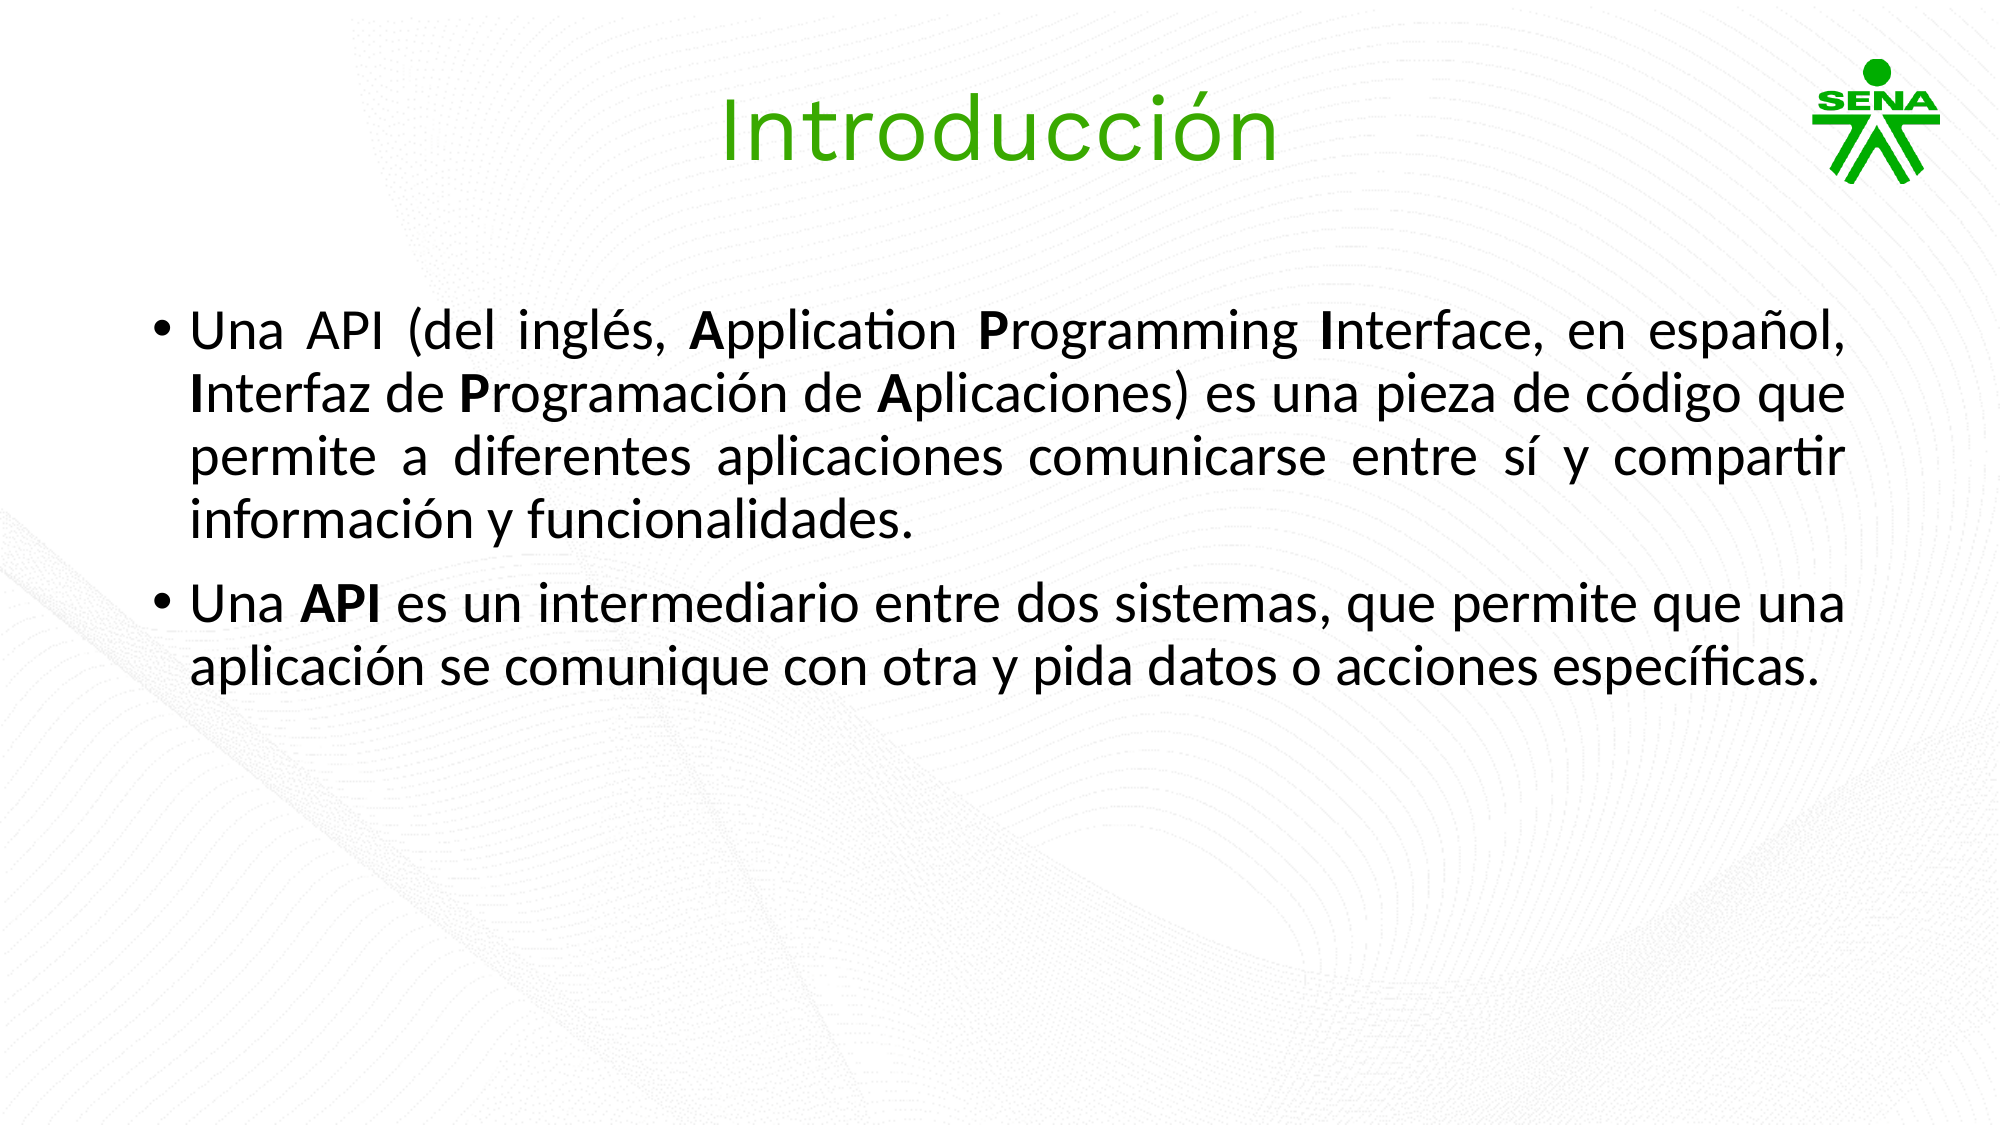

# Introducción
Una API (del inglés, Application Programming Interface, en español, Interfaz de Programación de Aplicaciones) ​es una pieza de código que permite a diferentes aplicaciones comunicarse entre sí y compartir información y funcionalidades.
Una API es un intermediario entre dos sistemas, que permite que una aplicación se comunique con otra y pida datos o acciones específicas.